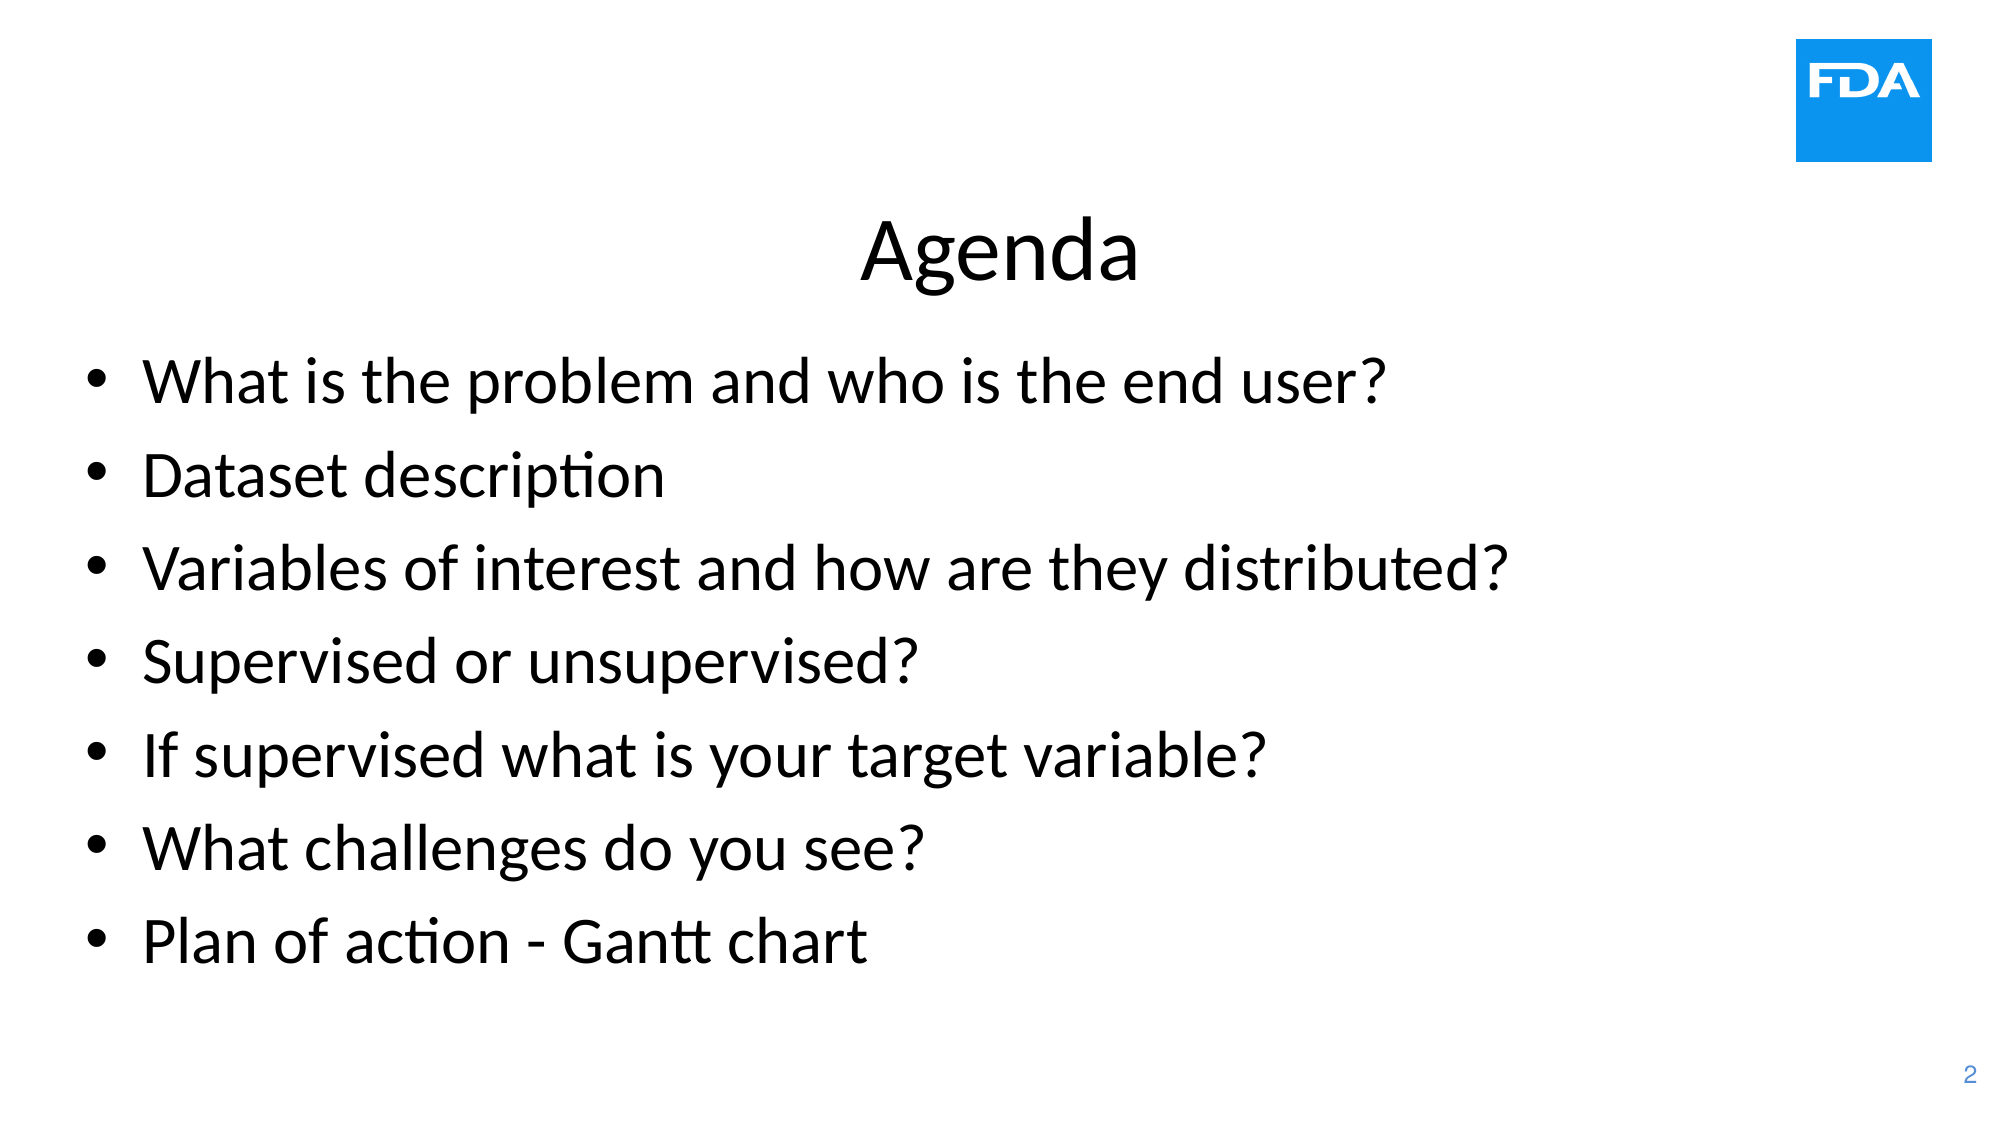

# Agenda
What is the problem and who is the end user?
Dataset description
Variables of interest and how are they distributed?
Supervised or unsupervised?
If supervised what is your target variable?
What challenges do you see?
Plan of action - Gantt chart